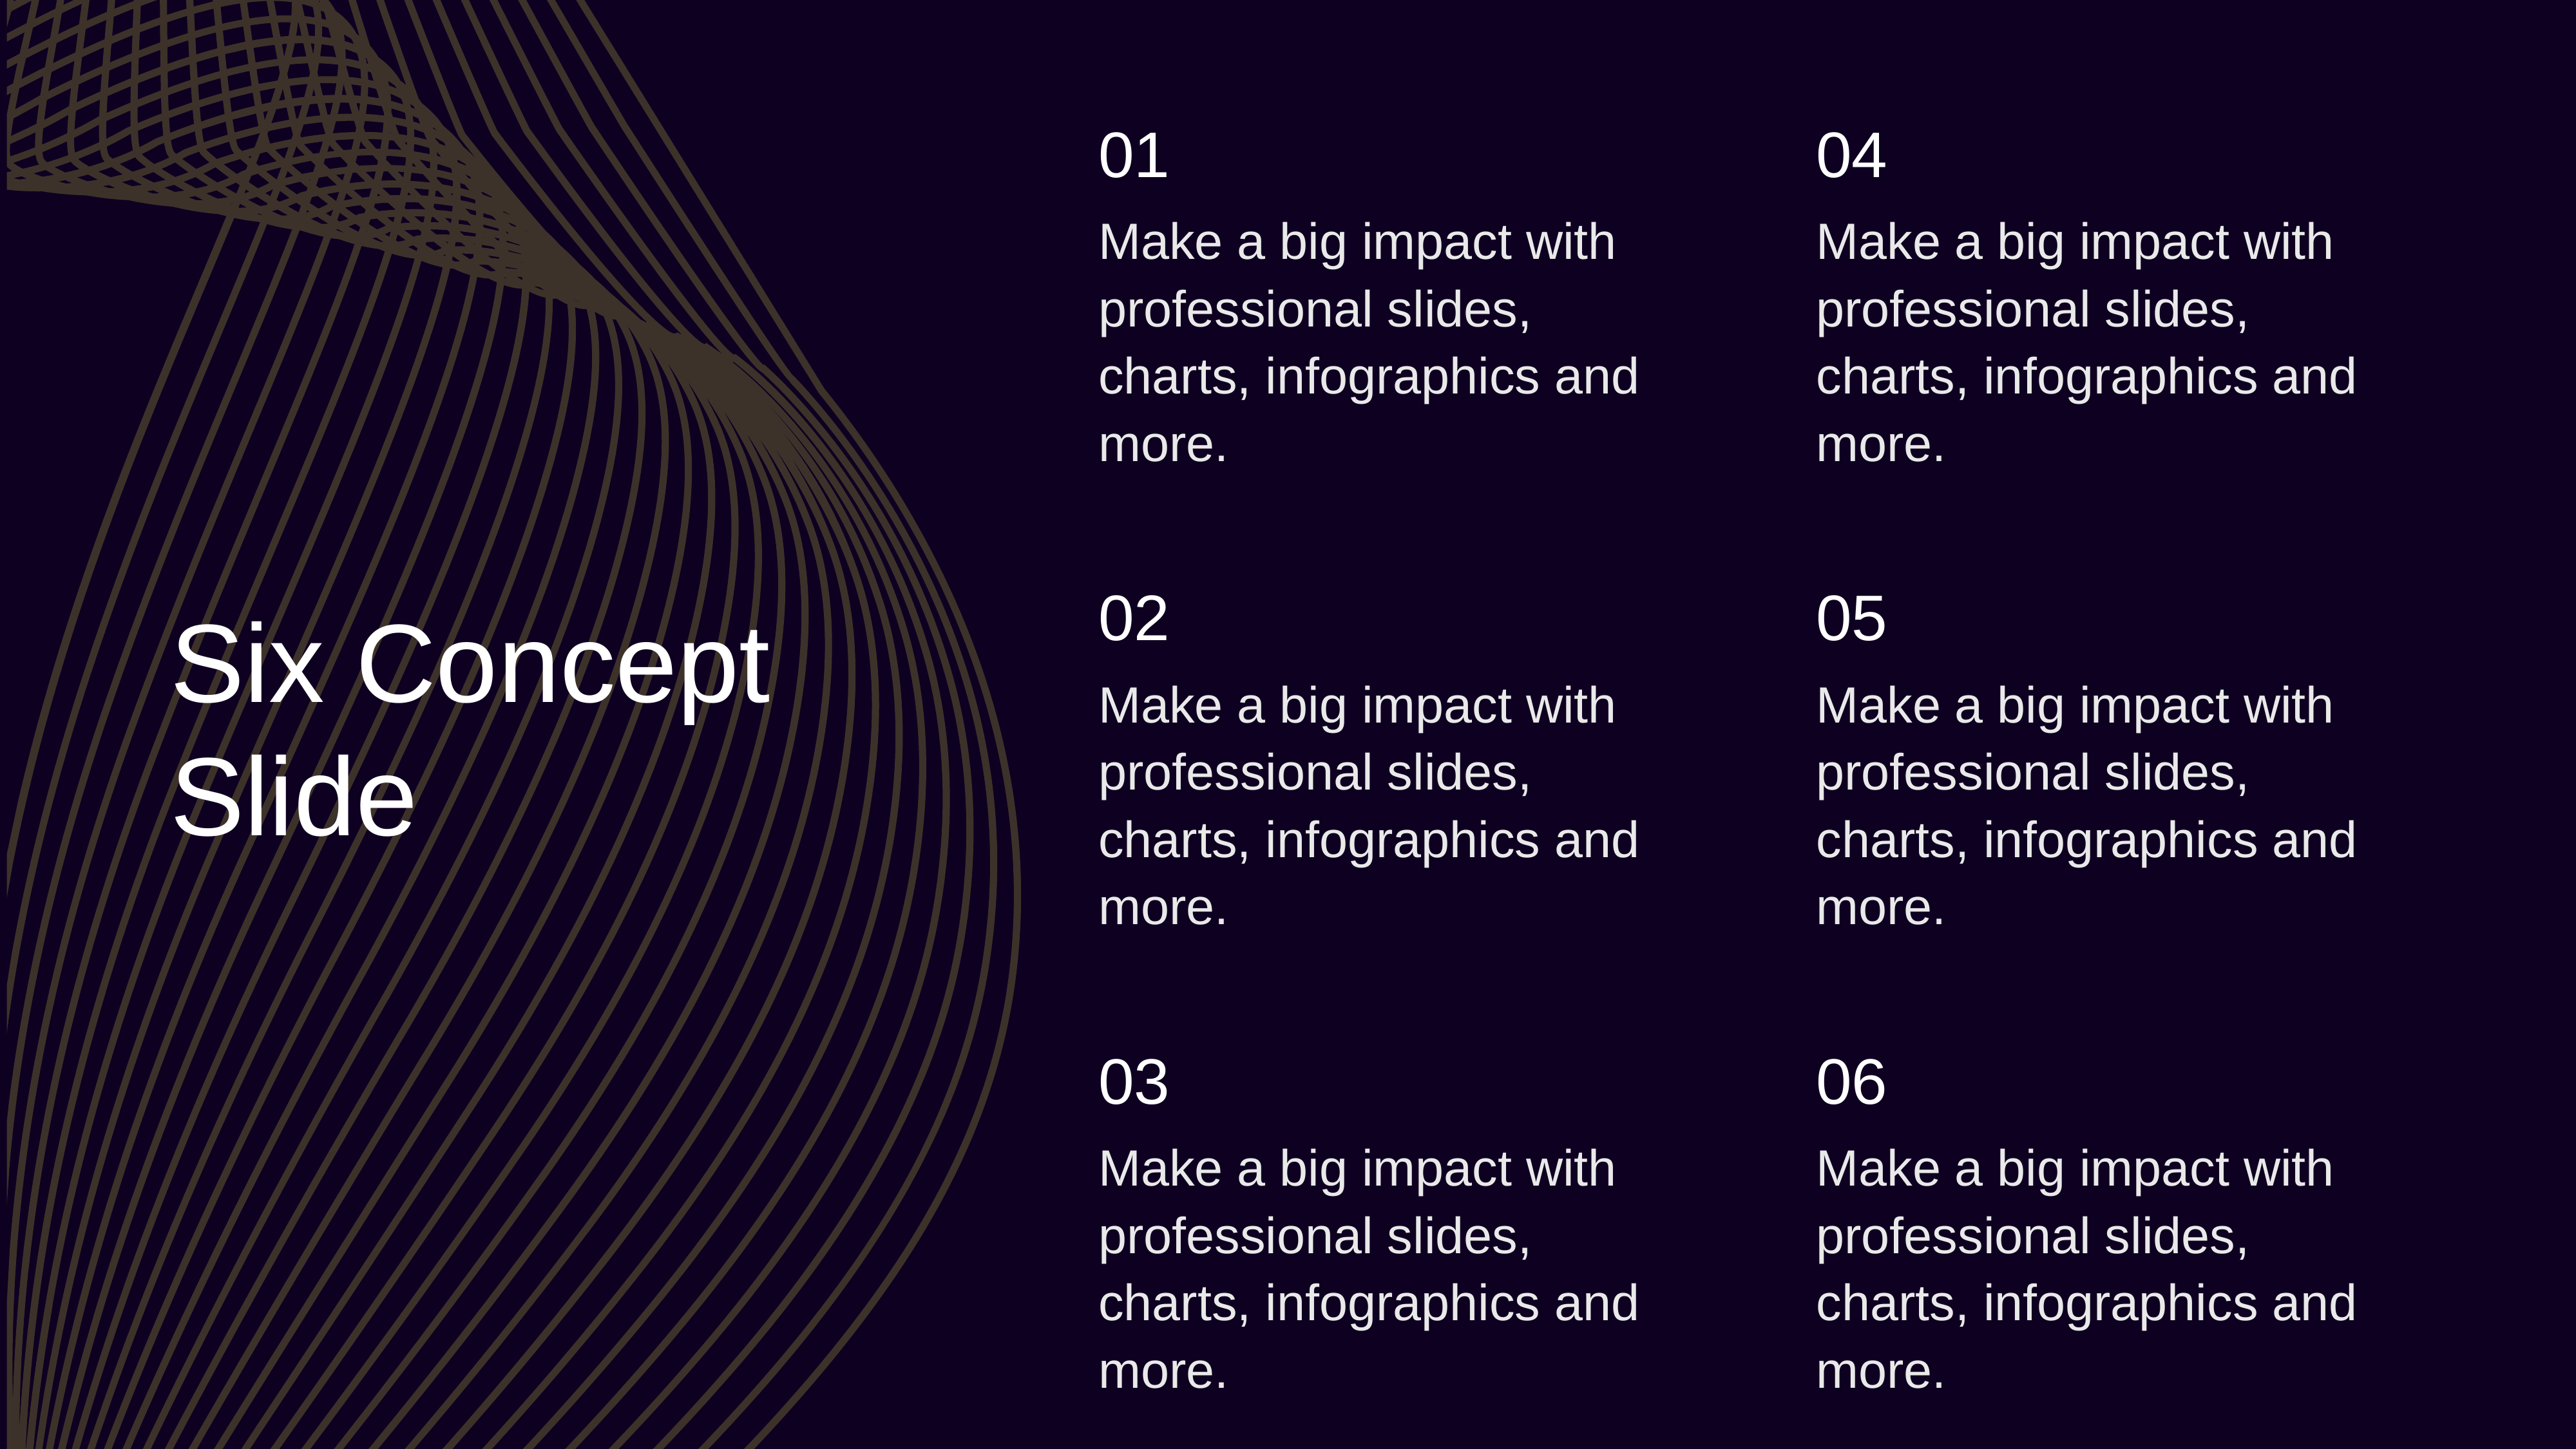

01
04
Make a big impact with professional slides, charts, infographics and more.
Make a big impact with professional slides, charts, infographics and more.
02
05
Six Concept
Slide
Make a big impact with professional slides, charts, infographics and more.
Make a big impact with professional slides, charts, infographics and more.
03
06
Make a big impact with professional slides, charts, infographics and more.
Make a big impact with professional slides, charts, infographics and more.